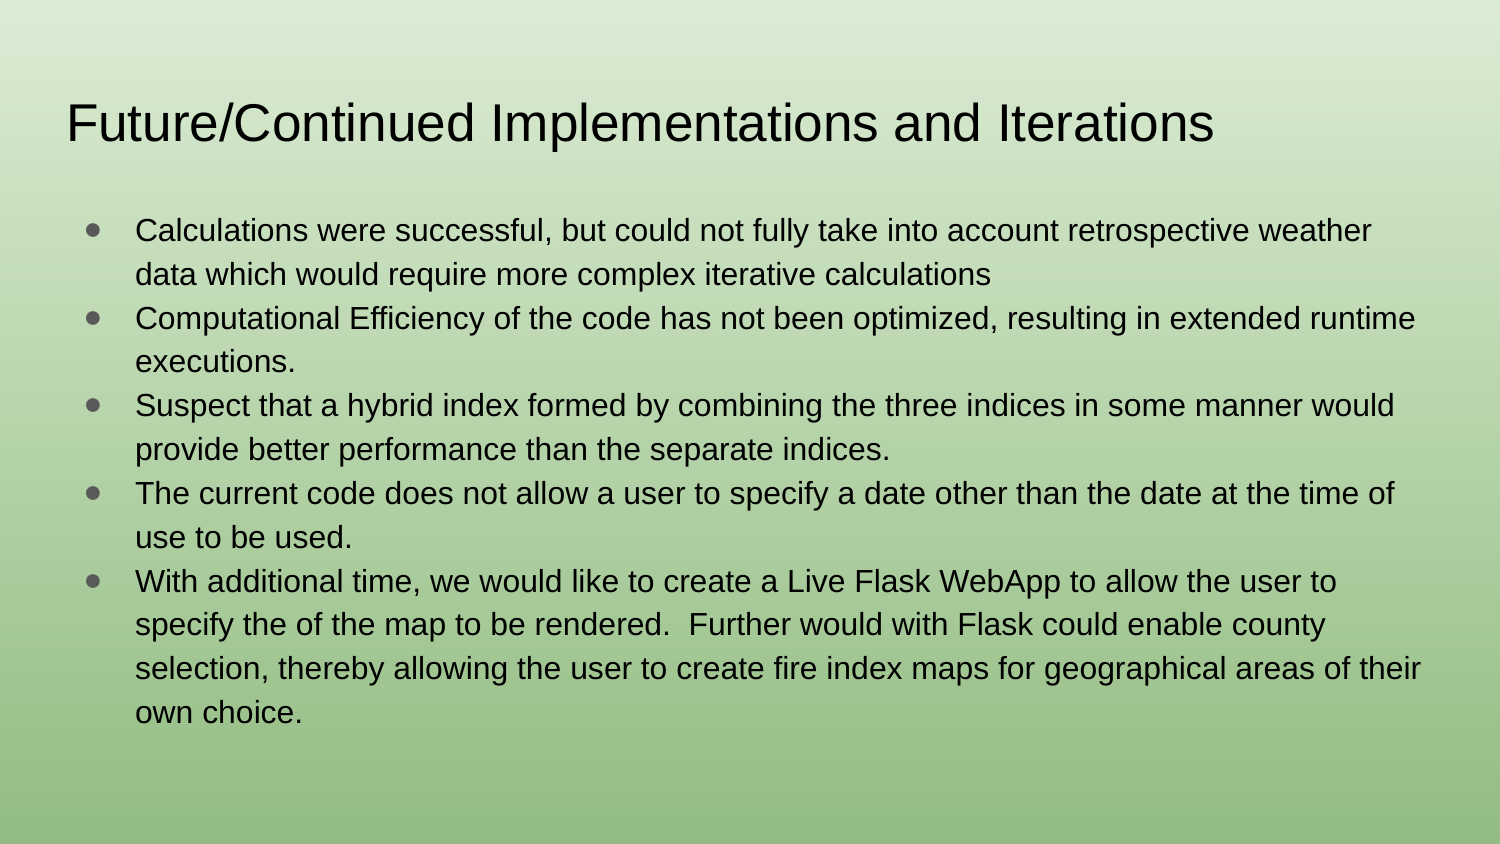

# Future/Continued Implementations and Iterations
Calculations were successful, but could not fully take into account retrospective weather data which would require more complex iterative calculations
Computational Efficiency of the code has not been optimized, resulting in extended runtime executions.
Suspect that a hybrid index formed by combining the three indices in some manner would provide better performance than the separate indices.
The current code does not allow a user to specify a date other than the date at the time of use to be used.
With additional time, we would like to create a Live Flask WebApp to allow the user to specify the of the map to be rendered.  Further would with Flask could enable county selection, thereby allowing the user to create fire index maps for geographical areas of their own choice.